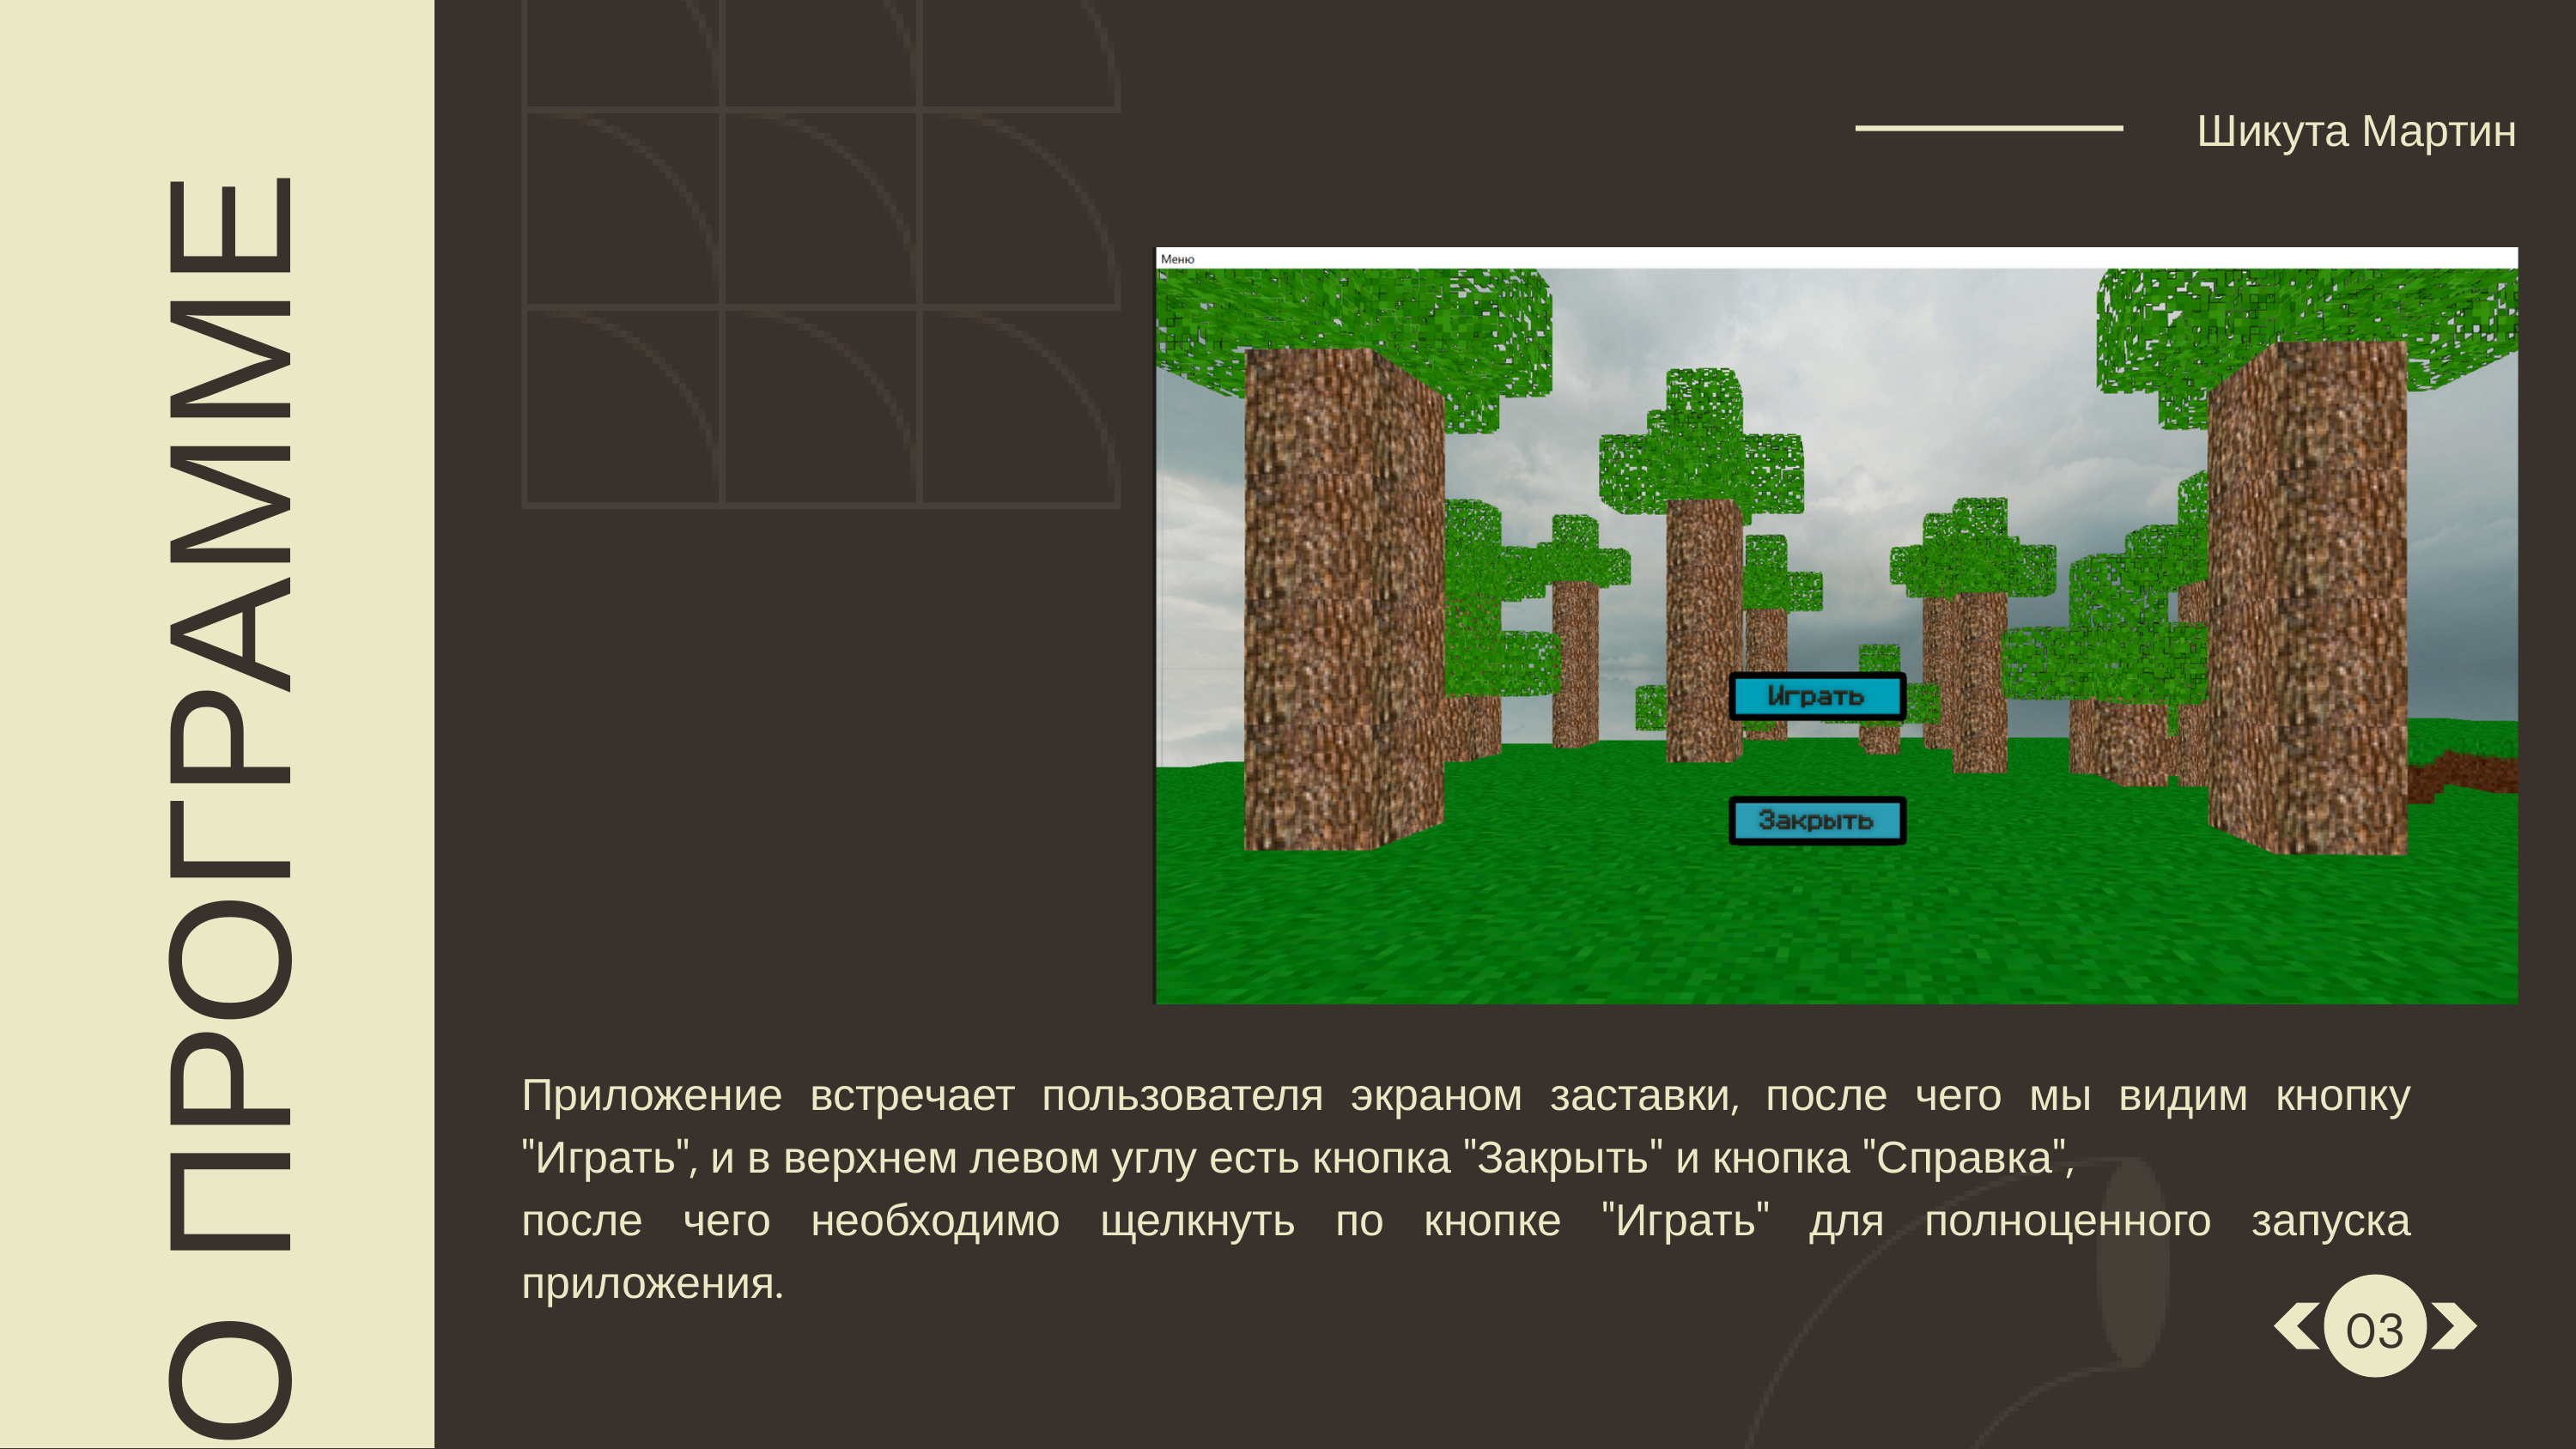

Шикута Мартин

О ПРОГРАММЕ
Приложение встречает пользователя экраном заставки, после чего мы видим кнопку "Играть", и в верхнем левом углу есть кнопка "Закрыть" и кнопка "Справка",
после чего необходимо щелкнуть по кнопке "Играть" для полноценного запуска приложения.

03